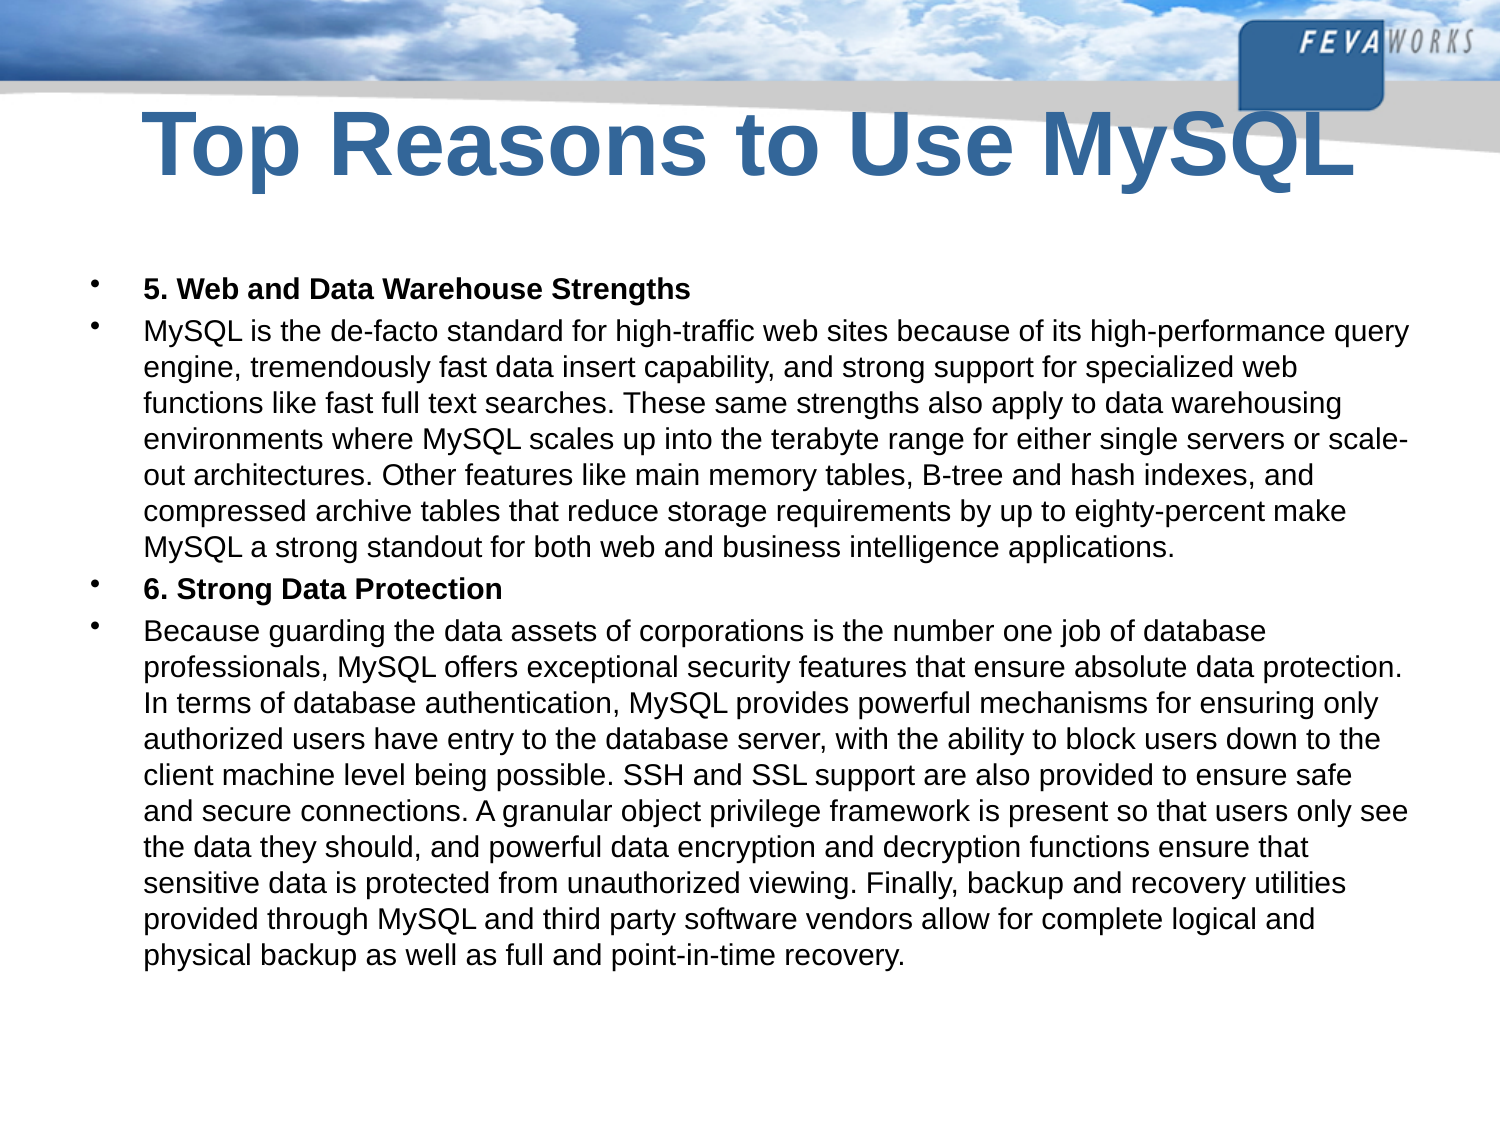

# Top Reasons to Use MySQL
5. Web and Data Warehouse Strengths
MySQL is the de-facto standard for high-traffic web sites because of its high-performance query engine, tremendously fast data insert capability, and strong support for specialized web functions like fast full text searches. These same strengths also apply to data warehousing environments where MySQL scales up into the terabyte range for either single servers or scale-out architectures. Other features like main memory tables, B-tree and hash indexes, and compressed archive tables that reduce storage requirements by up to eighty-percent make MySQL a strong standout for both web and business intelligence applications.
6. Strong Data Protection
Because guarding the data assets of corporations is the number one job of database professionals, MySQL offers exceptional security features that ensure absolute data protection. In terms of database authentication, MySQL provides powerful mechanisms for ensuring only authorized users have entry to the database server, with the ability to block users down to the client machine level being possible. SSH and SSL support are also provided to ensure safe and secure connections. A granular object privilege framework is present so that users only see the data they should, and powerful data encryption and decryption functions ensure that sensitive data is protected from unauthorized viewing. Finally, backup and recovery utilities provided through MySQL and third party software vendors allow for complete logical and physical backup as well as full and point-in-time recovery.